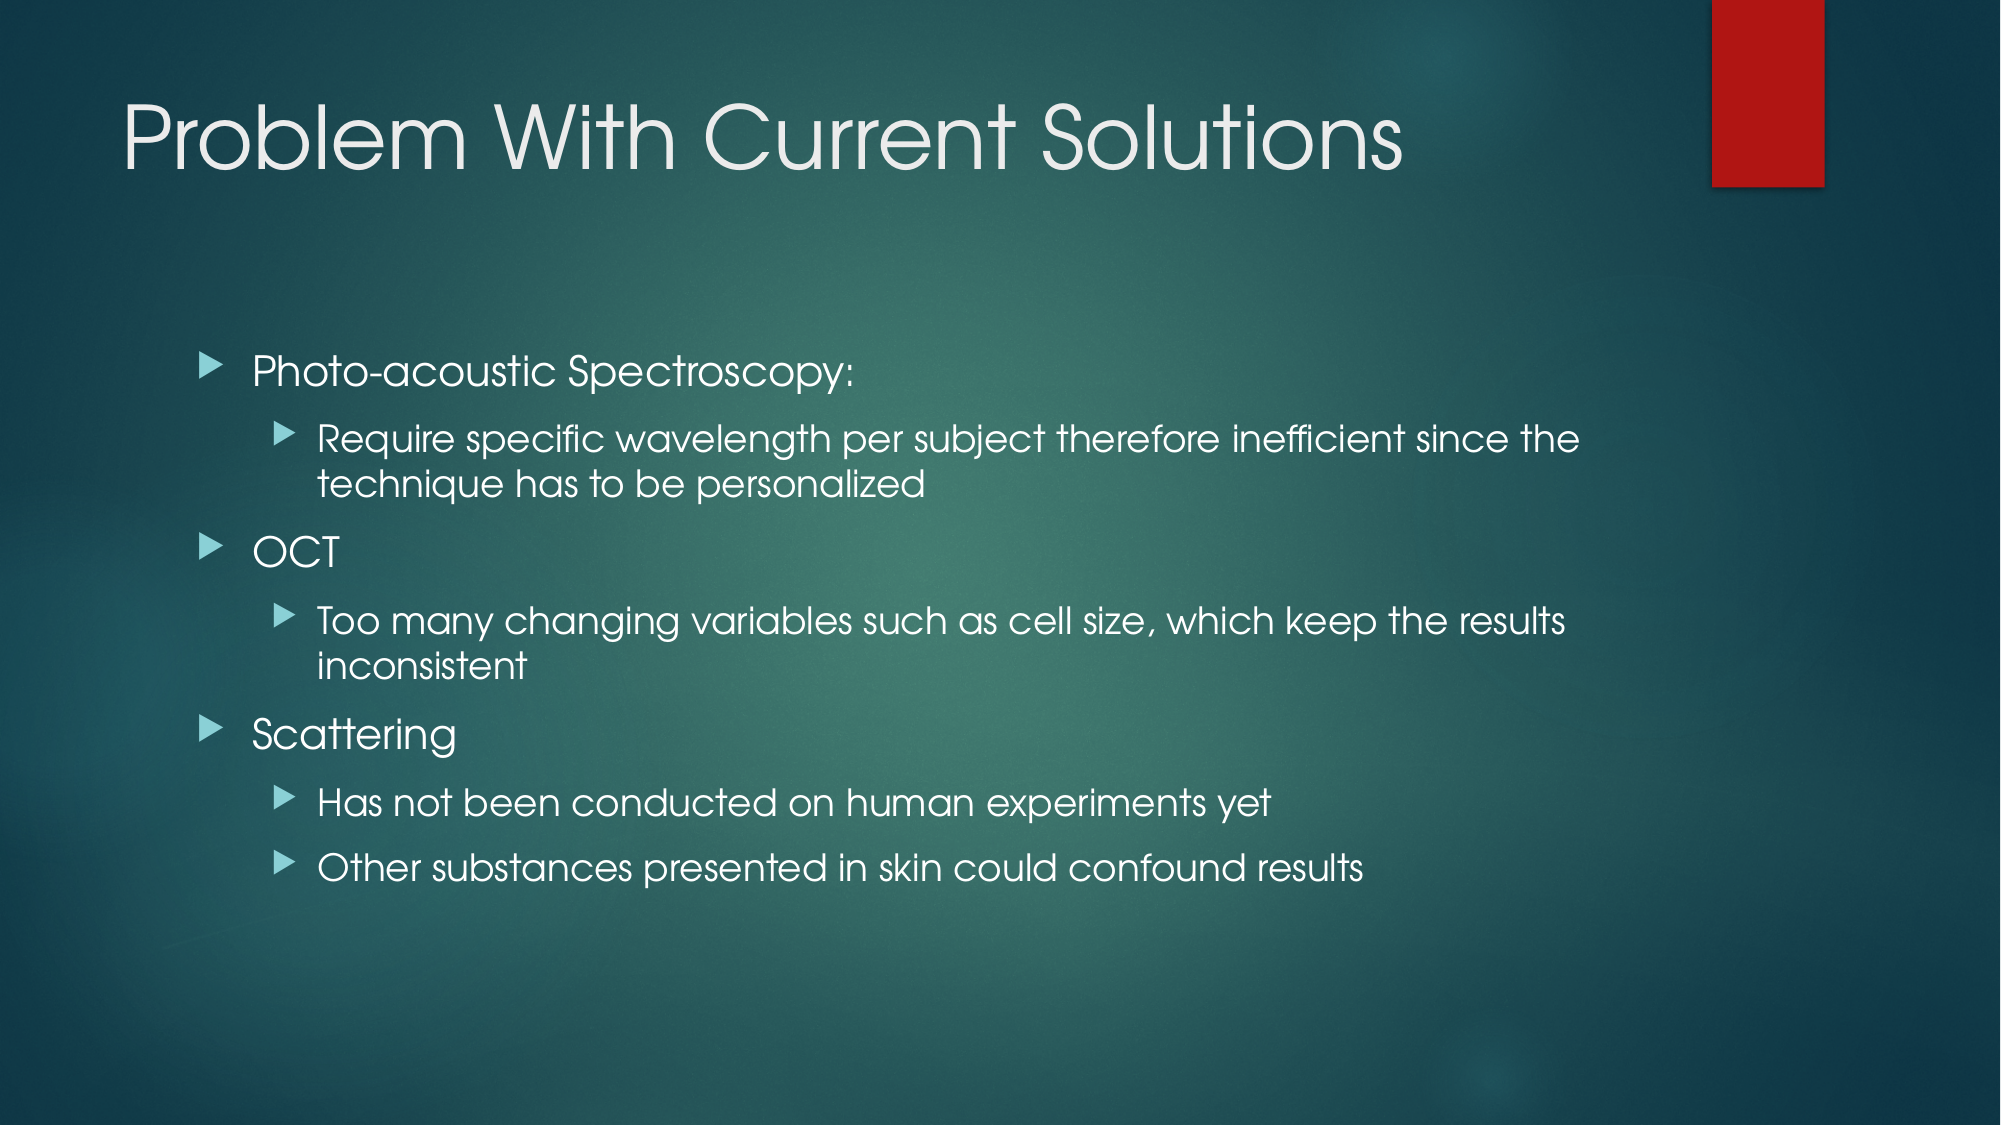

# Problem With Current Solutions
Photo-acoustic Spectroscopy:
Require specific wavelength per subject therefore inefficient since the technique has to be personalized
OCT
Too many changing variables such as cell size, which keep the results inconsistent
Scattering
Has not been conducted on human experiments yet
Other substances presented in skin could confound results